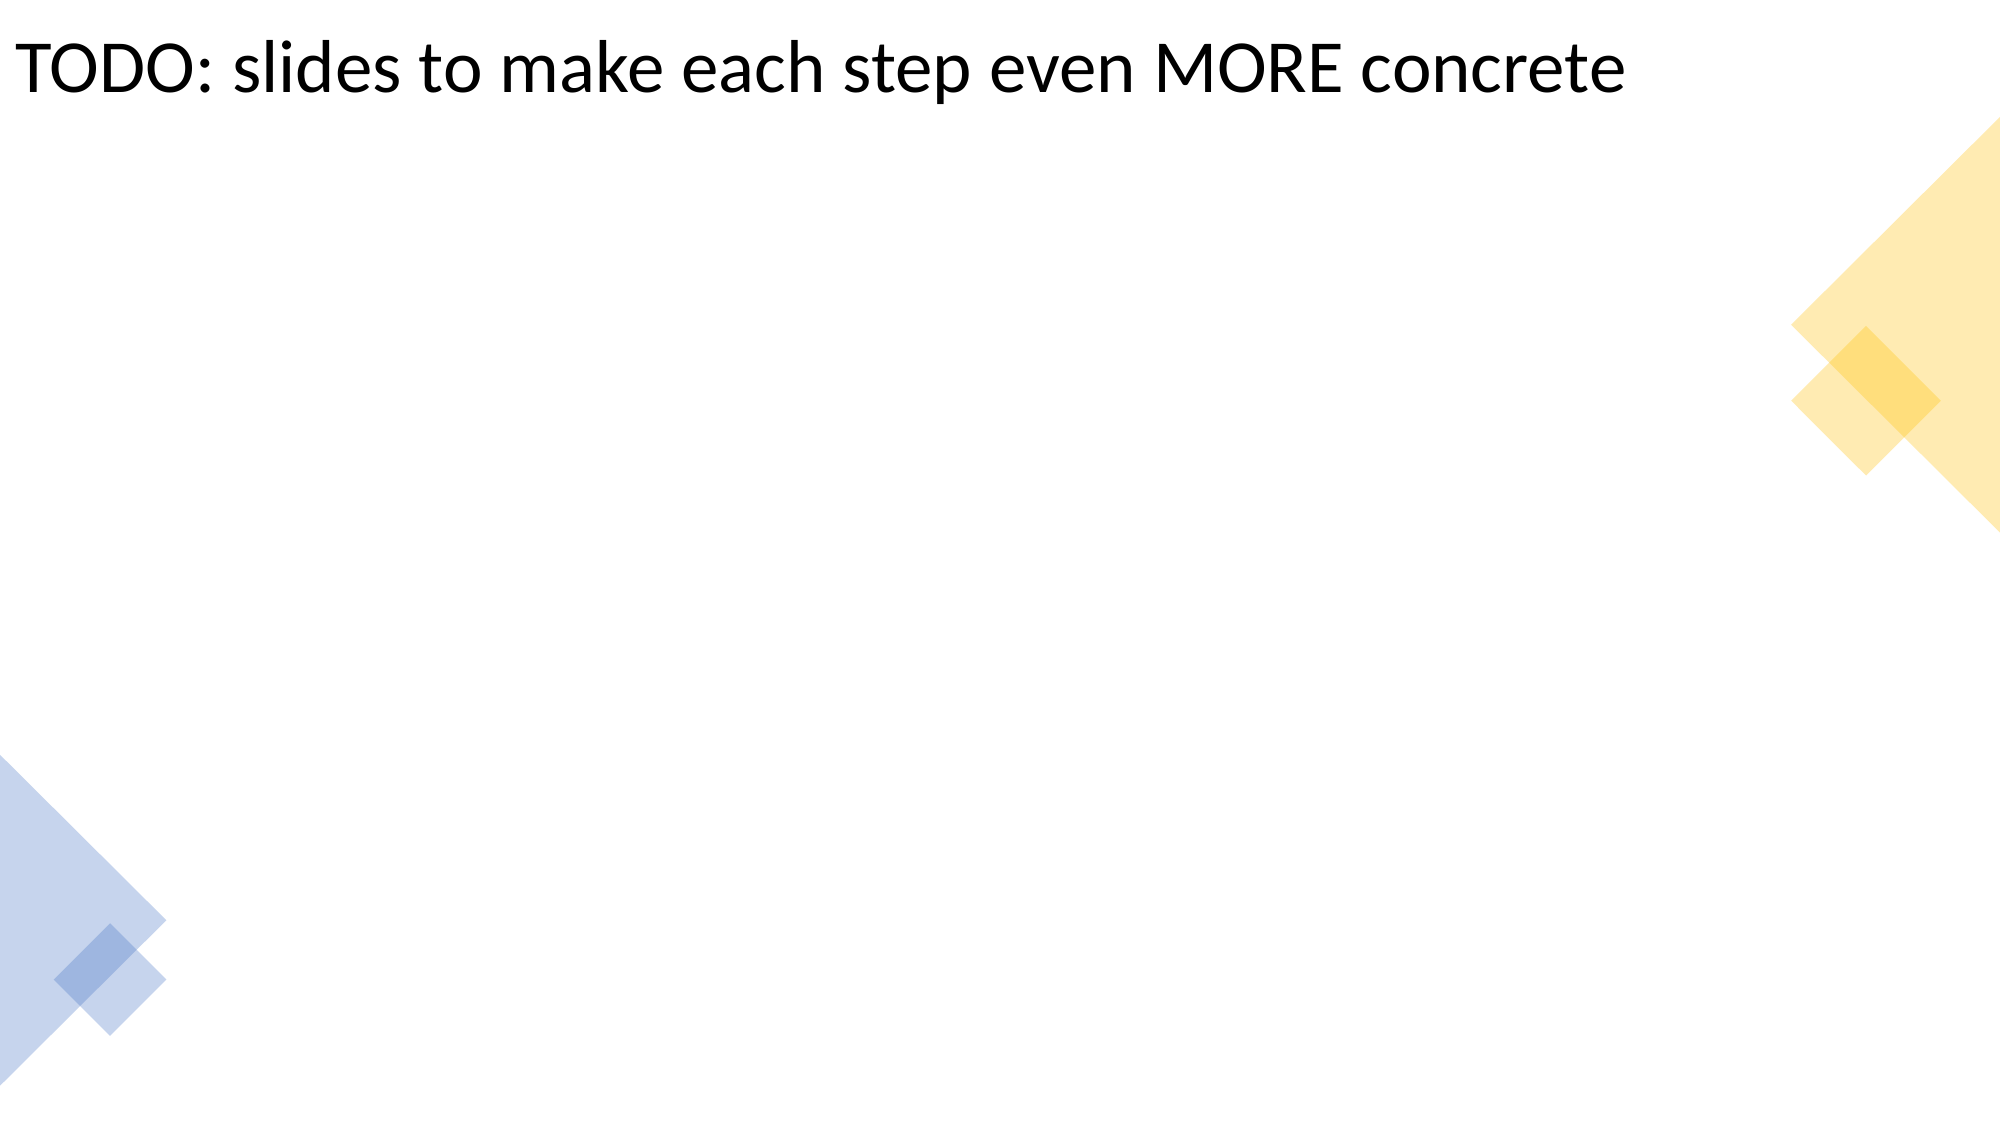

# TODO: slides to make each step even MORE concrete